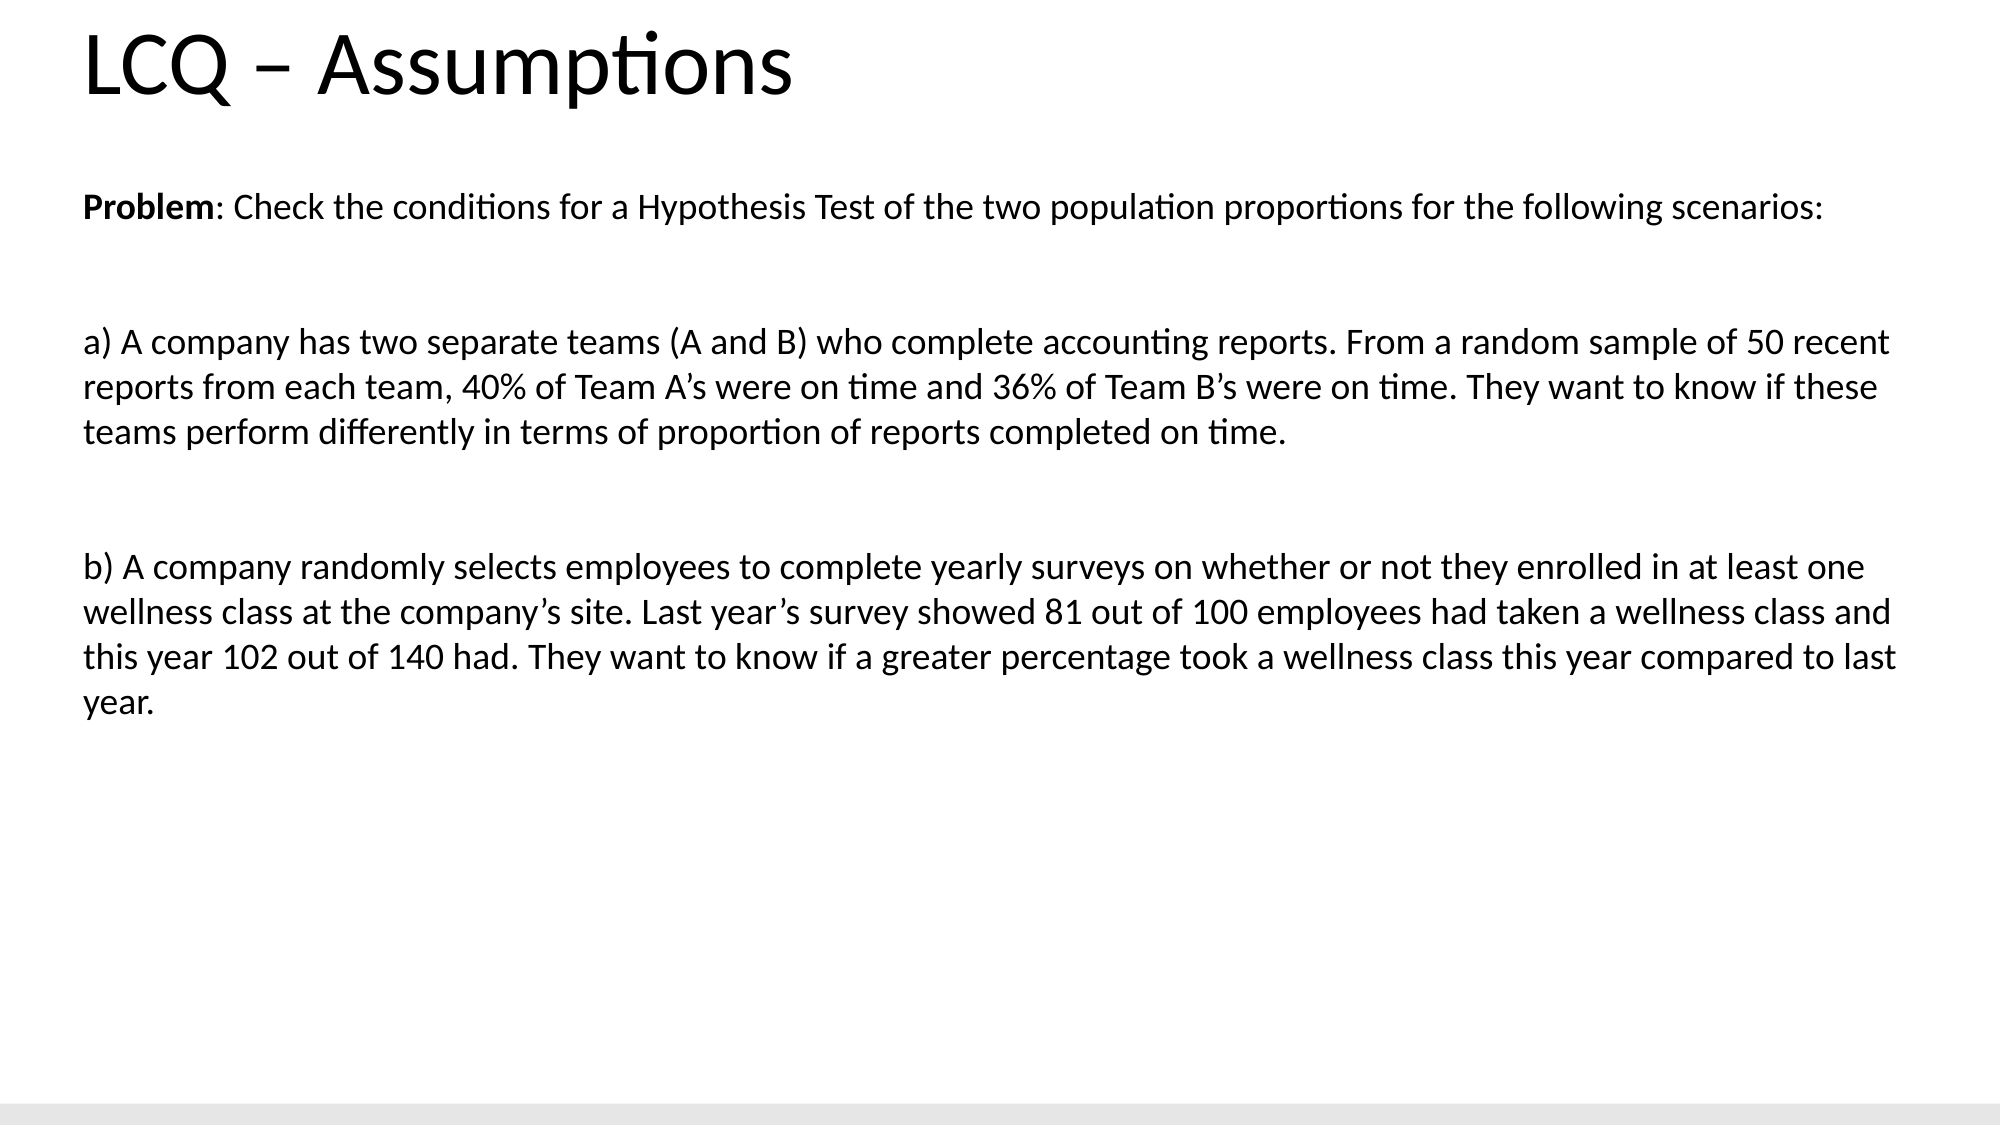

# LCQ – Assumptions
Problem: Check the conditions for a Hypothesis Test of the two population proportions for the following scenarios:

a) A company has two separate teams (A and B) who complete accounting reports. From a random sample of 50 recent reports from each team, 40% of Team A’s were on time and 36% of Team B’s were on time. They want to know if these teams perform differently in terms of proportion of reports completed on time.

b) A company randomly selects employees to complete yearly surveys on whether or not they enrolled in at least one wellness class at the company’s site. Last year’s survey showed 81 out of 100 employees had taken a wellness class and this year 102 out of 140 had. They want to know if a greater percentage took a wellness class this year compared to last year.